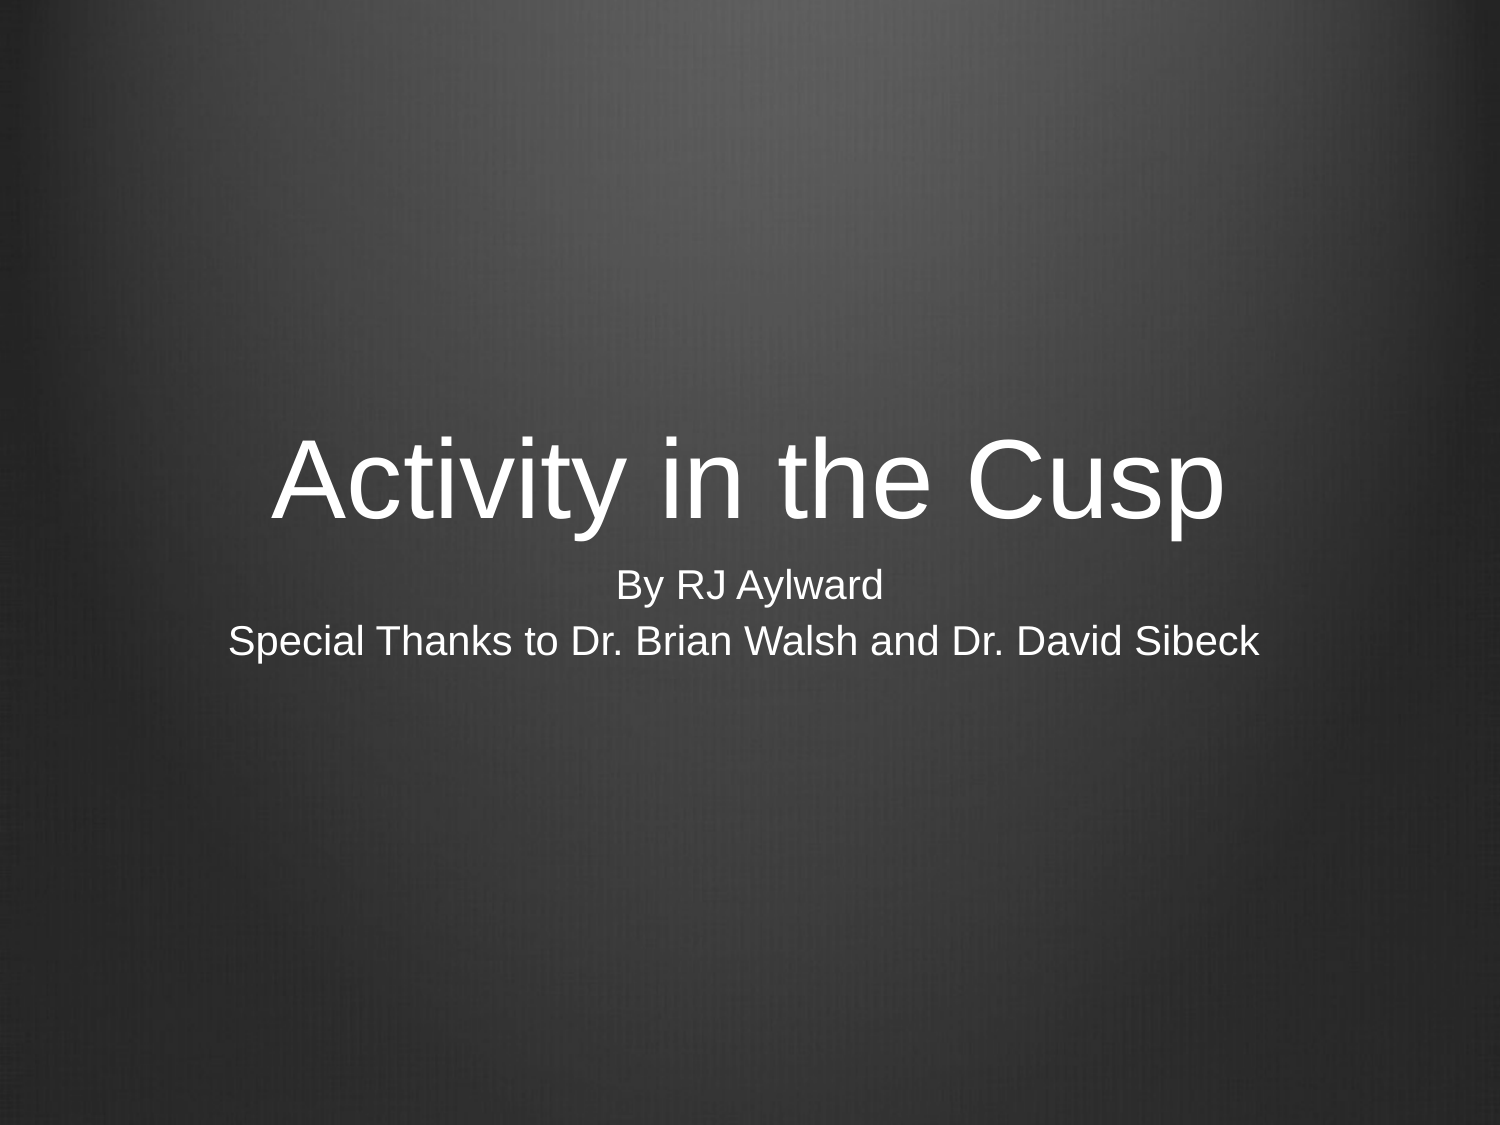

# Activity in the Cusp
By RJ Aylward
Special Thanks to Dr. Brian Walsh and Dr. David Sibeck